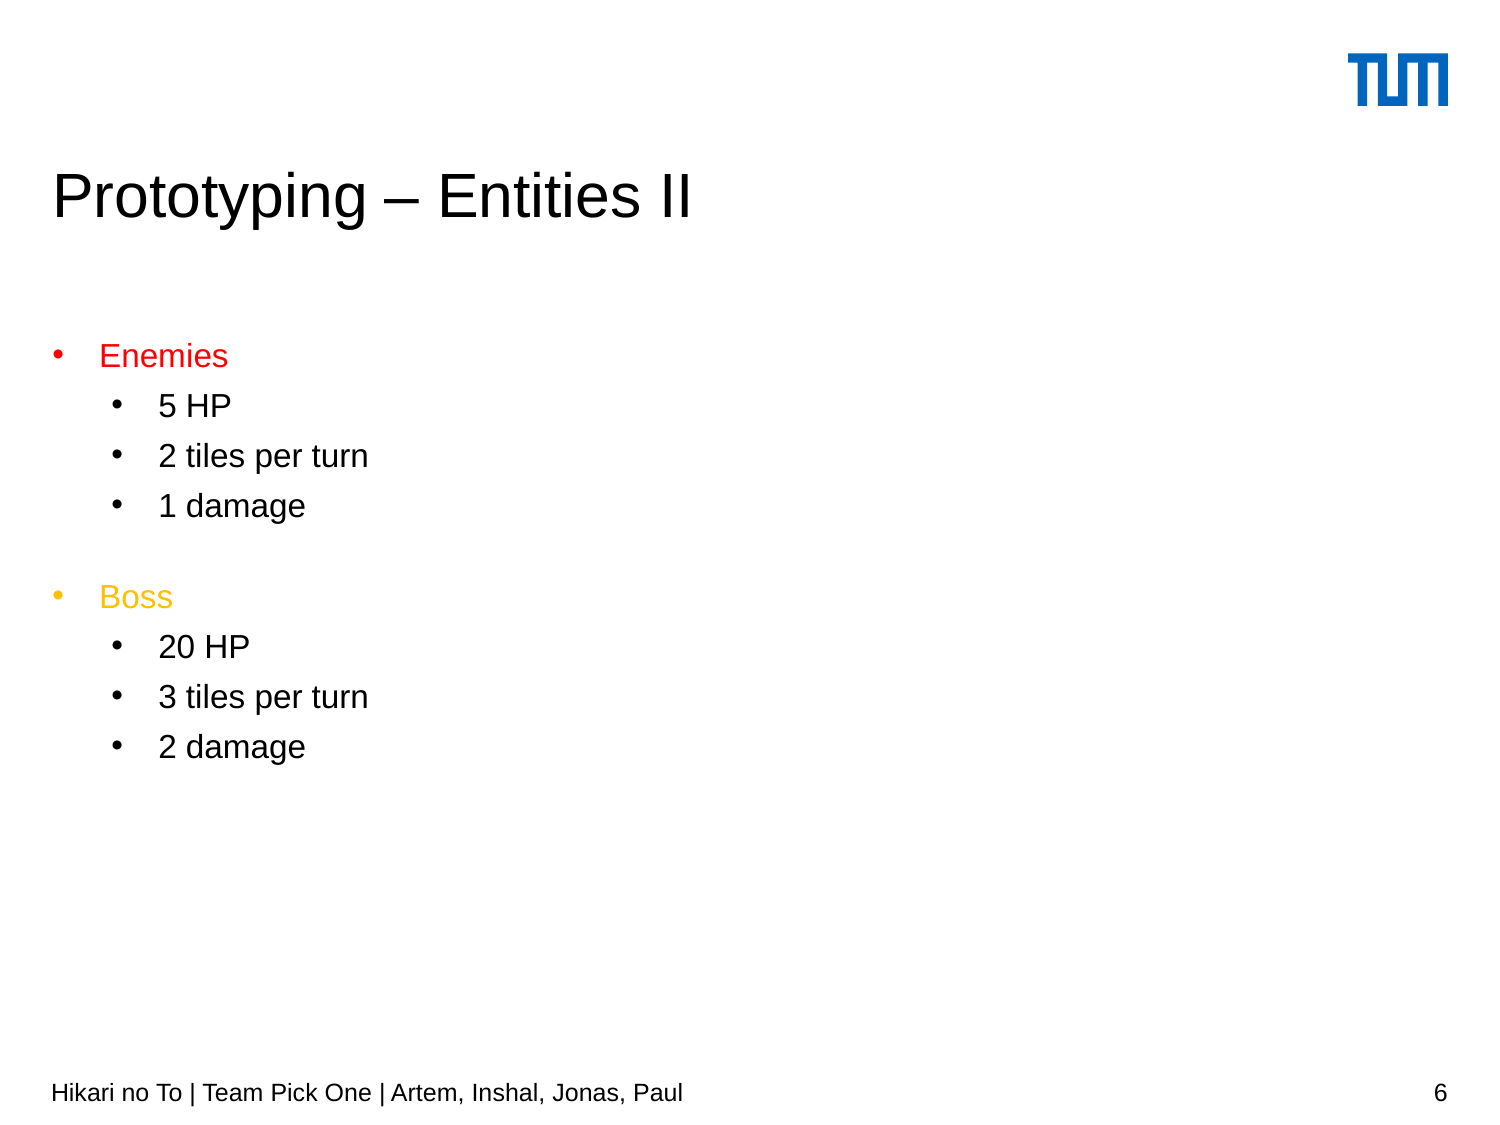

# Prototyping – Entities II

Enemies
5 HP
2 tiles per turn
1 damage

Boss
20 HP
3 tiles per turn
2 damage
Hikari no To | Team Pick One | Artem, Inshal, Jonas, Paul
6